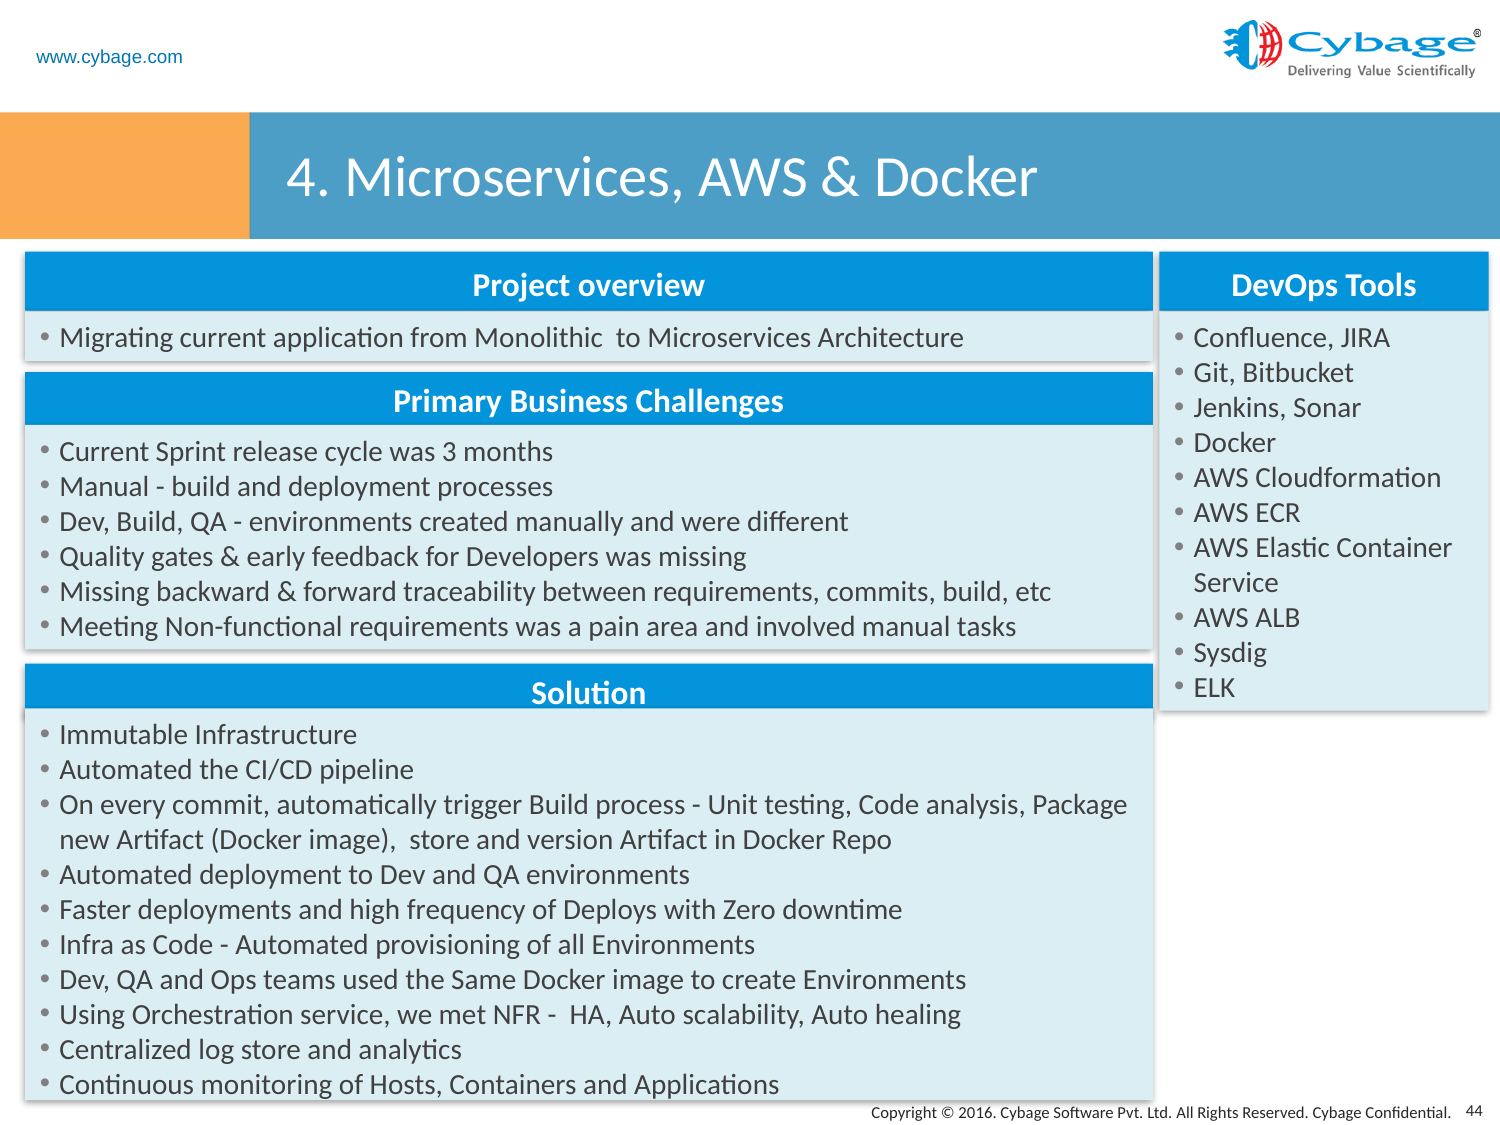

4. Microservices, AWS & Docker
Project overview
Migrating current application from Monolithic  to Microservices Architecture
DevOps Tools
Confluence, JIRA
Git, Bitbucket
Jenkins, Sonar
Docker
AWS Cloudformation
AWS ECR
AWS Elastic Container Service
AWS ALB
Sysdig
ELK
Primary Business Challenges
Current Sprint release cycle was 3 months
Manual - build and deployment processes
Dev, Build, QA - environments created manually and were different
Quality gates & early feedback for Developers was missing
Missing backward & forward traceability between requirements, commits, build, etc
Meeting Non-functional requirements was a pain area and involved manual tasks
Solution
Immutable Infrastructure
Automated the CI/CD pipeline
On every commit, automatically trigger Build process - Unit testing, Code analysis, Package new Artifact (Docker image),  store and version Artifact in Docker Repo
Automated deployment to Dev and QA environments
Faster deployments and high frequency of Deploys with Zero downtime
Infra as Code - Automated provisioning of all Environments
Dev, QA and Ops teams used the Same Docker image to create Environments
Using Orchestration service, we met NFR -  HA, Auto scalability, Auto healing
Centralized log store and analytics
Continuous monitoring of Hosts, Containers and Applications